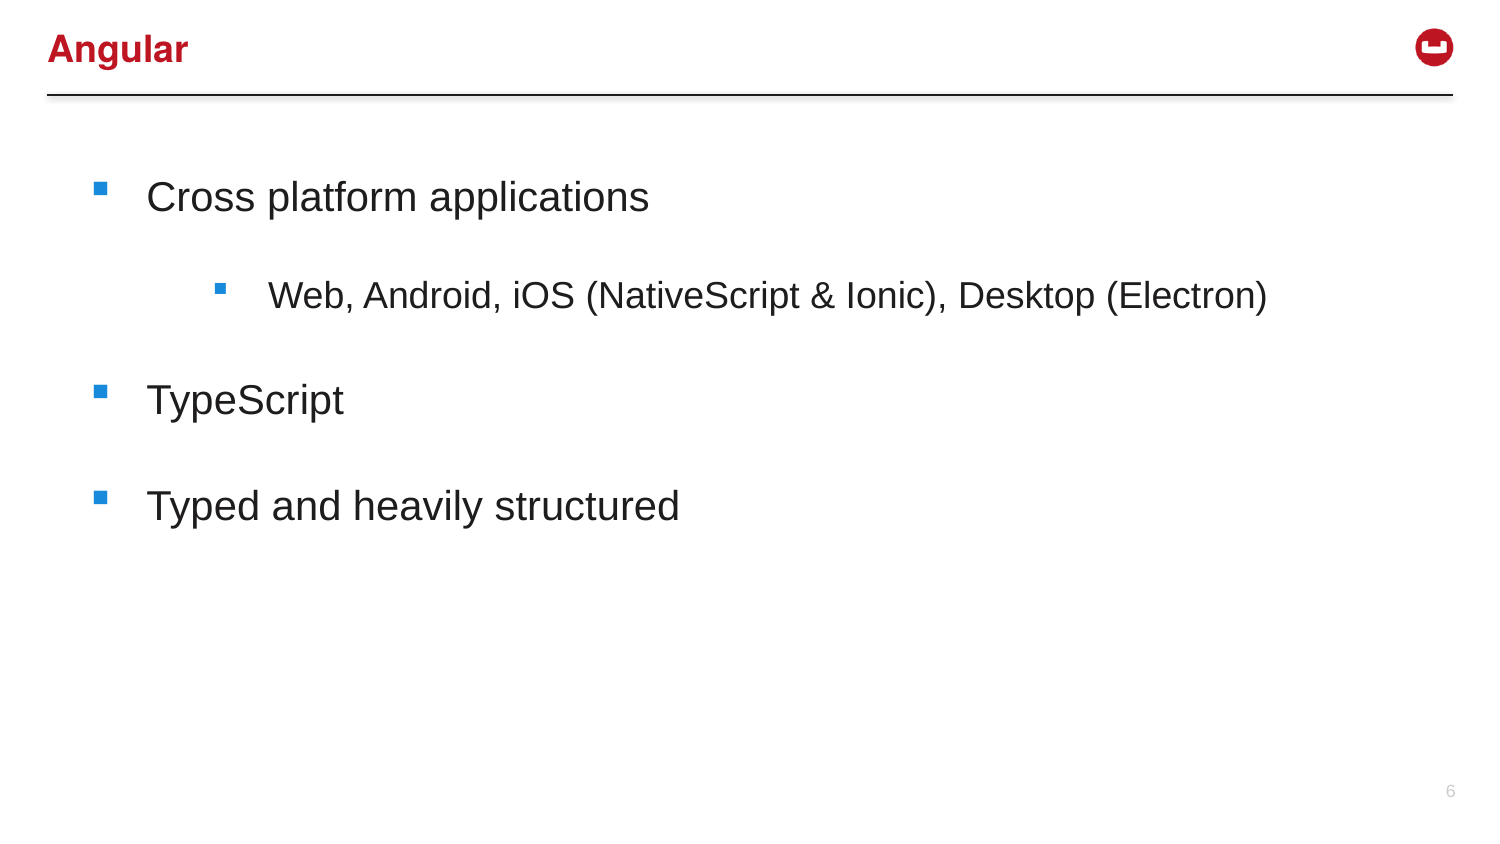

# Angular
Cross platform applications
Web, Android, iOS (NativeScript & Ionic), Desktop (Electron)
TypeScript
Typed and heavily structured